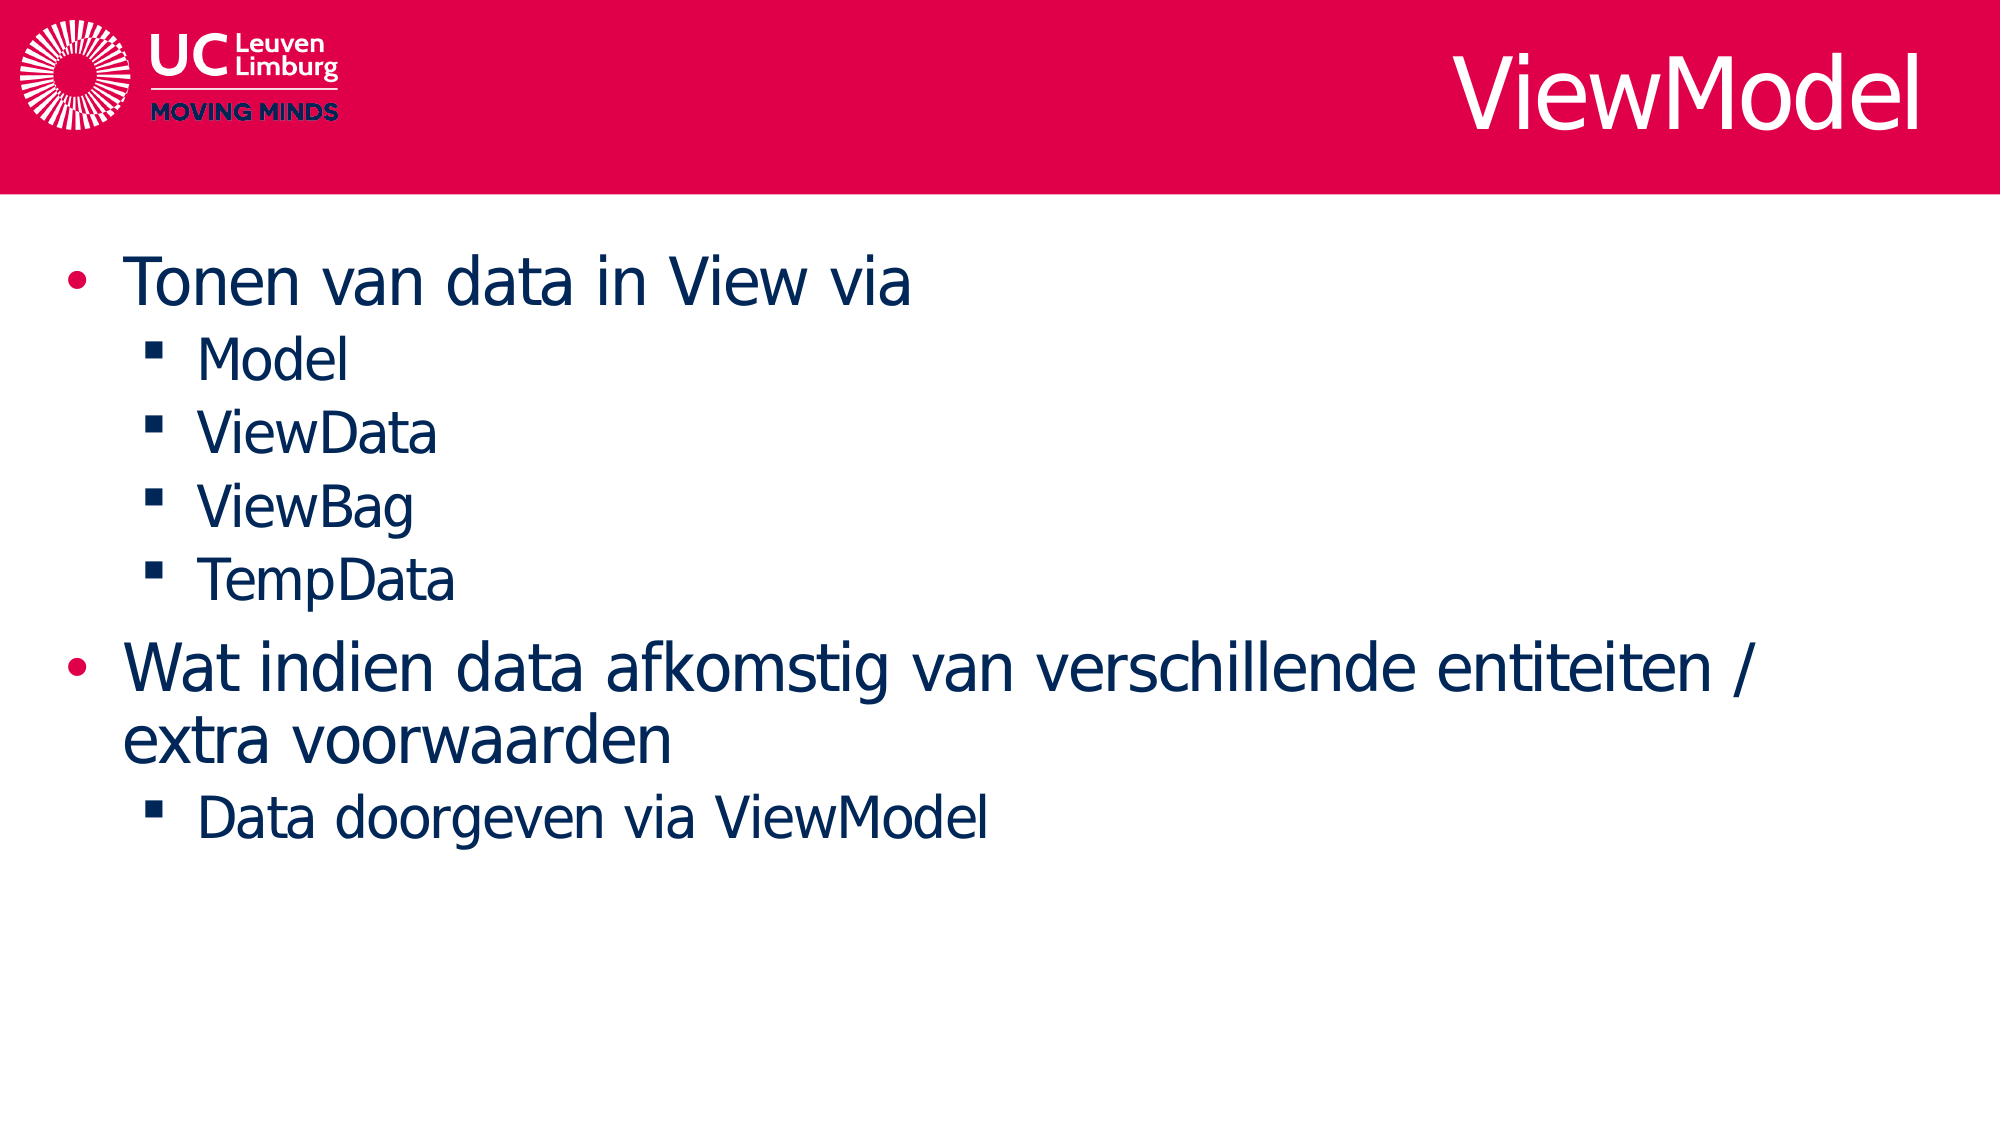

# ViewModel
Tonen van data in View via
Model
ViewData
ViewBag
TempData
Wat indien data afkomstig van verschillende entiteiten / extra voorwaarden
Data doorgeven via ViewModel